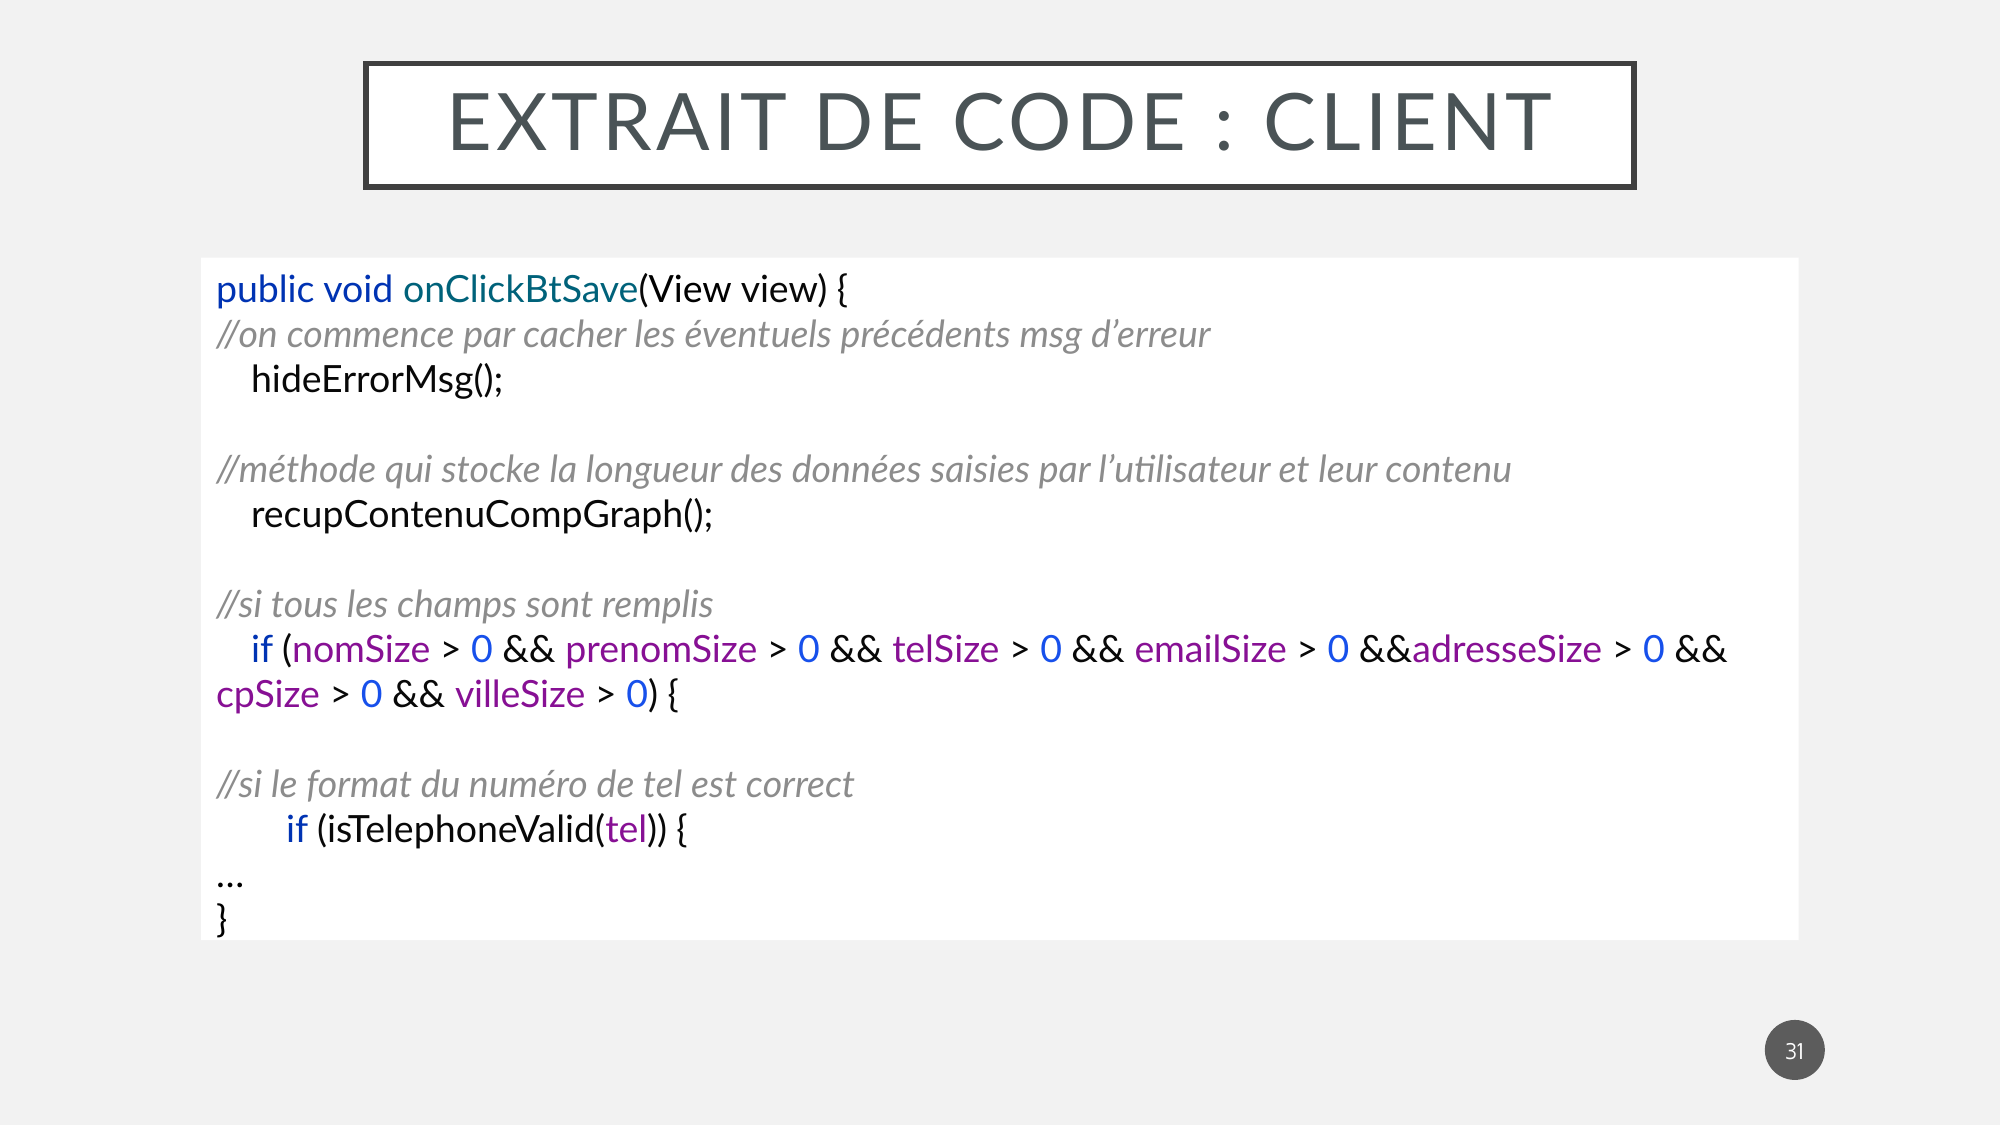

# EXTRAIT DE CODE : CLIENT
public void onClickBtSave(View view) {
//on commence par cacher les éventuels précédents msg d’erreur
    hideErrorMsg();
//méthode qui stocke la longueur des données saisies par l’utilisateur et leur contenu
    recupContenuCompGraph();
//si tous les champs sont remplis
    if (nomSize > 0 && prenomSize > 0 && telSize > 0 && emailSize > 0 &&adresseSize > 0 &&
cpSize > 0 && villeSize > 0) {
//si le format du numéro de tel est correct
        if (isTelephoneValid(tel)) {
…
}
31